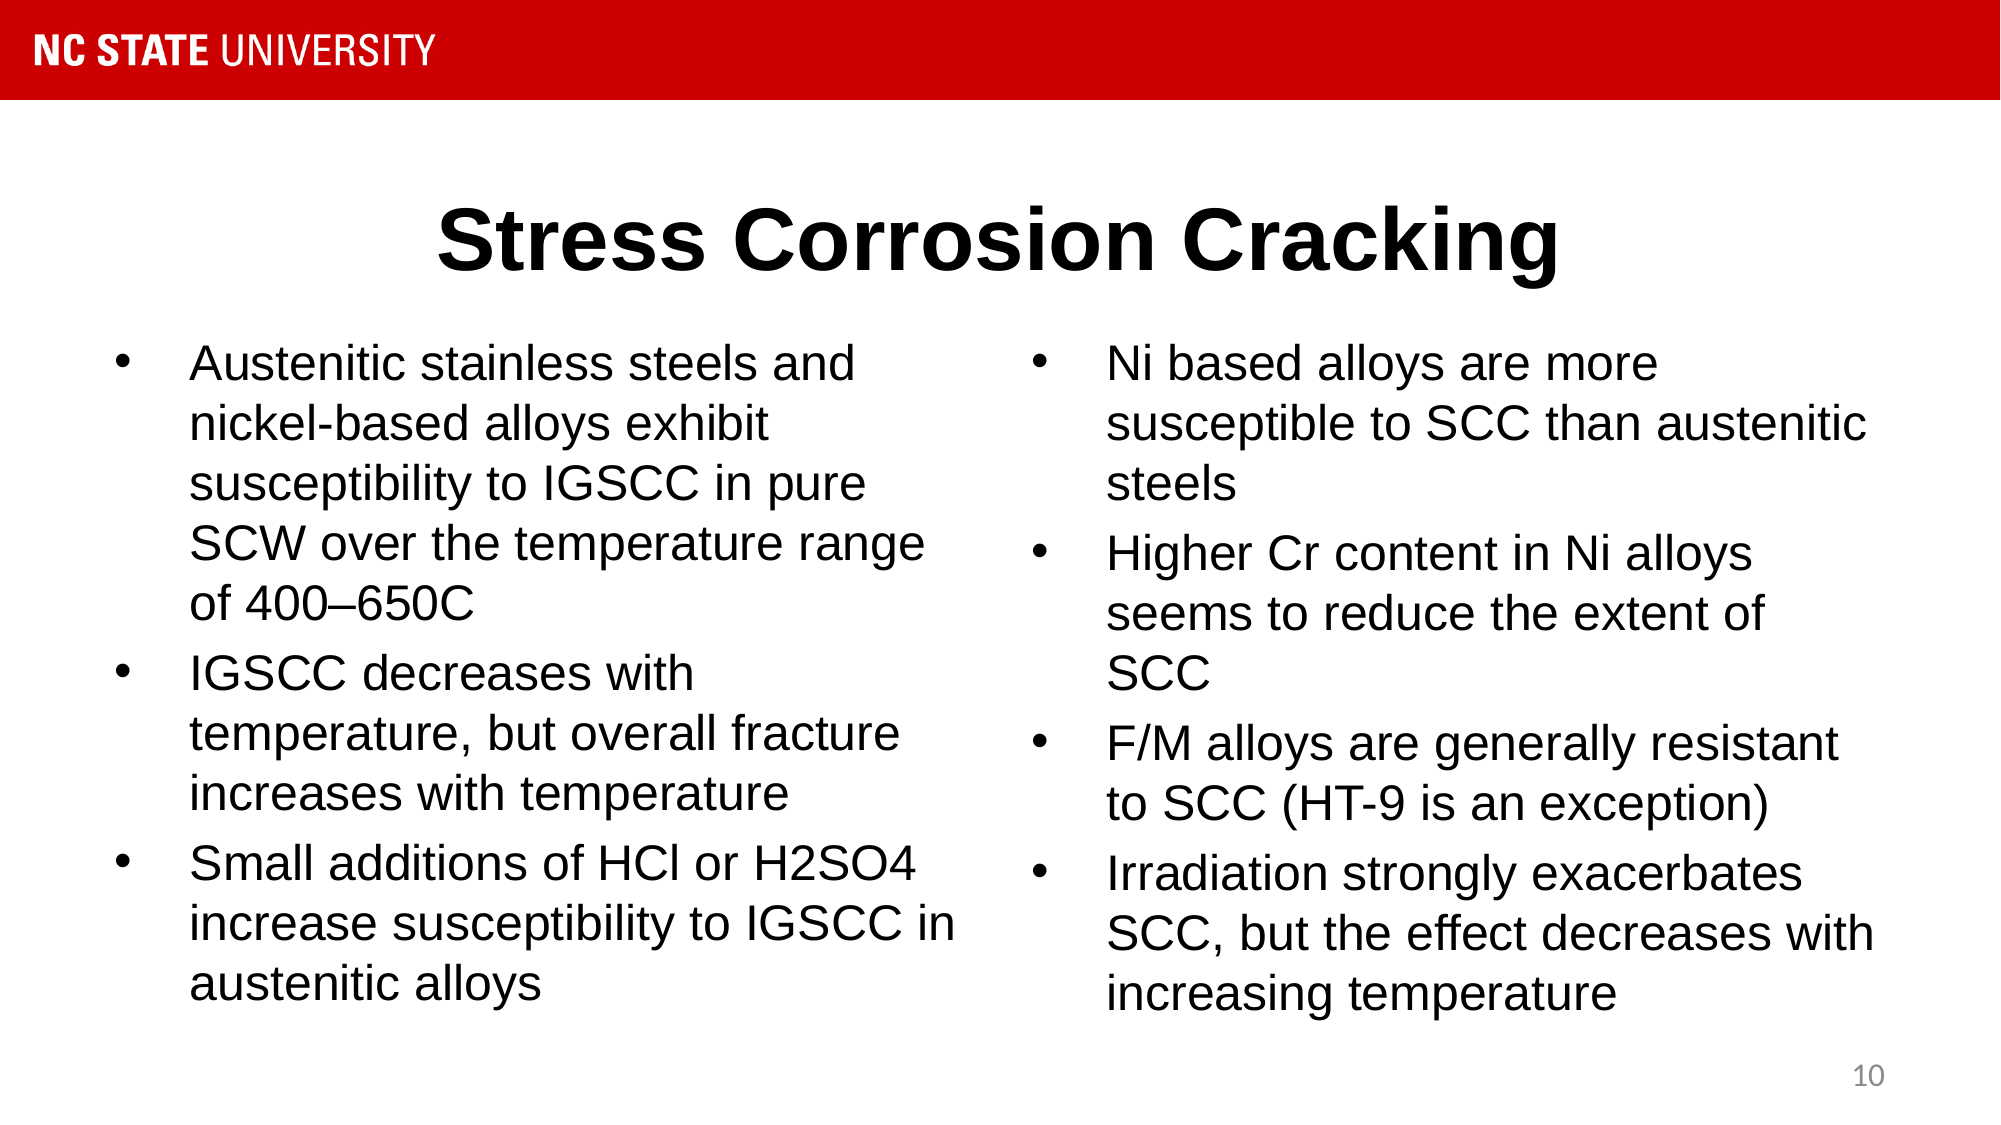

# Stress Corrosion Cracking
Austenitic stainless steels and nickel-based alloys exhibit susceptibility to IGSCC in pure SCW over the temperature range of 400–650C
IGSCC decreases with temperature, but overall fracture increases with temperature
Small additions of HCl or H2SO4 increase susceptibility to IGSCC in austenitic alloys
Ni based alloys are more susceptible to SCC than austenitic steels
Higher Cr content in Ni alloys seems to reduce the extent of SCC
F/M alloys are generally resistant to SCC (HT-9 is an exception)
Irradiation strongly exacerbates SCC, but the effect decreases with increasing temperature
10